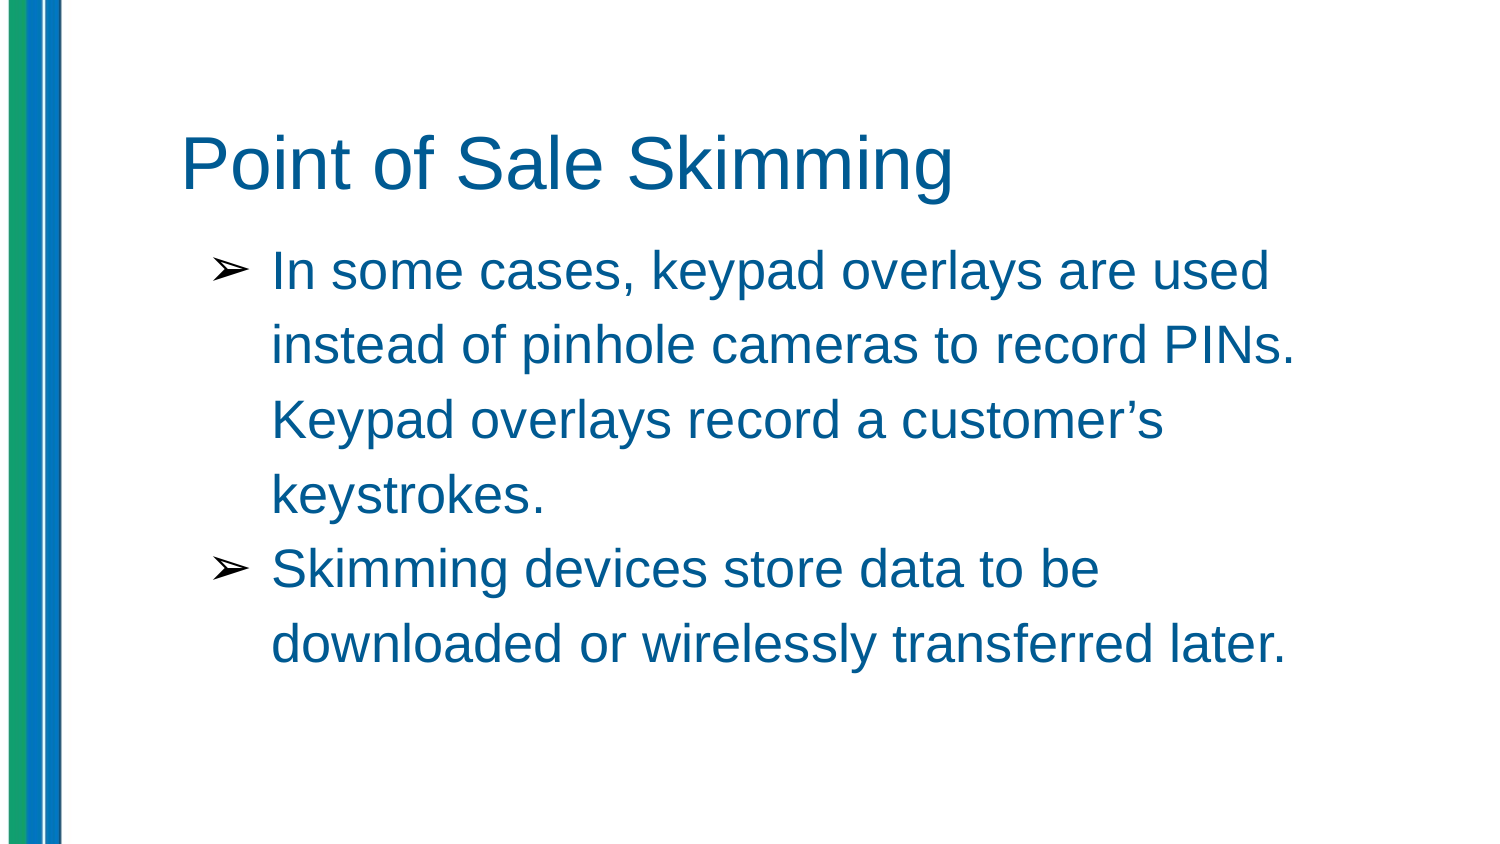

# Point of Sale Skimming

In some cases, keypad overlays are used instead of pinhole cameras to record PINs. Keypad overlays record a customer’s keystrokes.
Skimming devices store data to be downloaded or wirelessly transferred later.